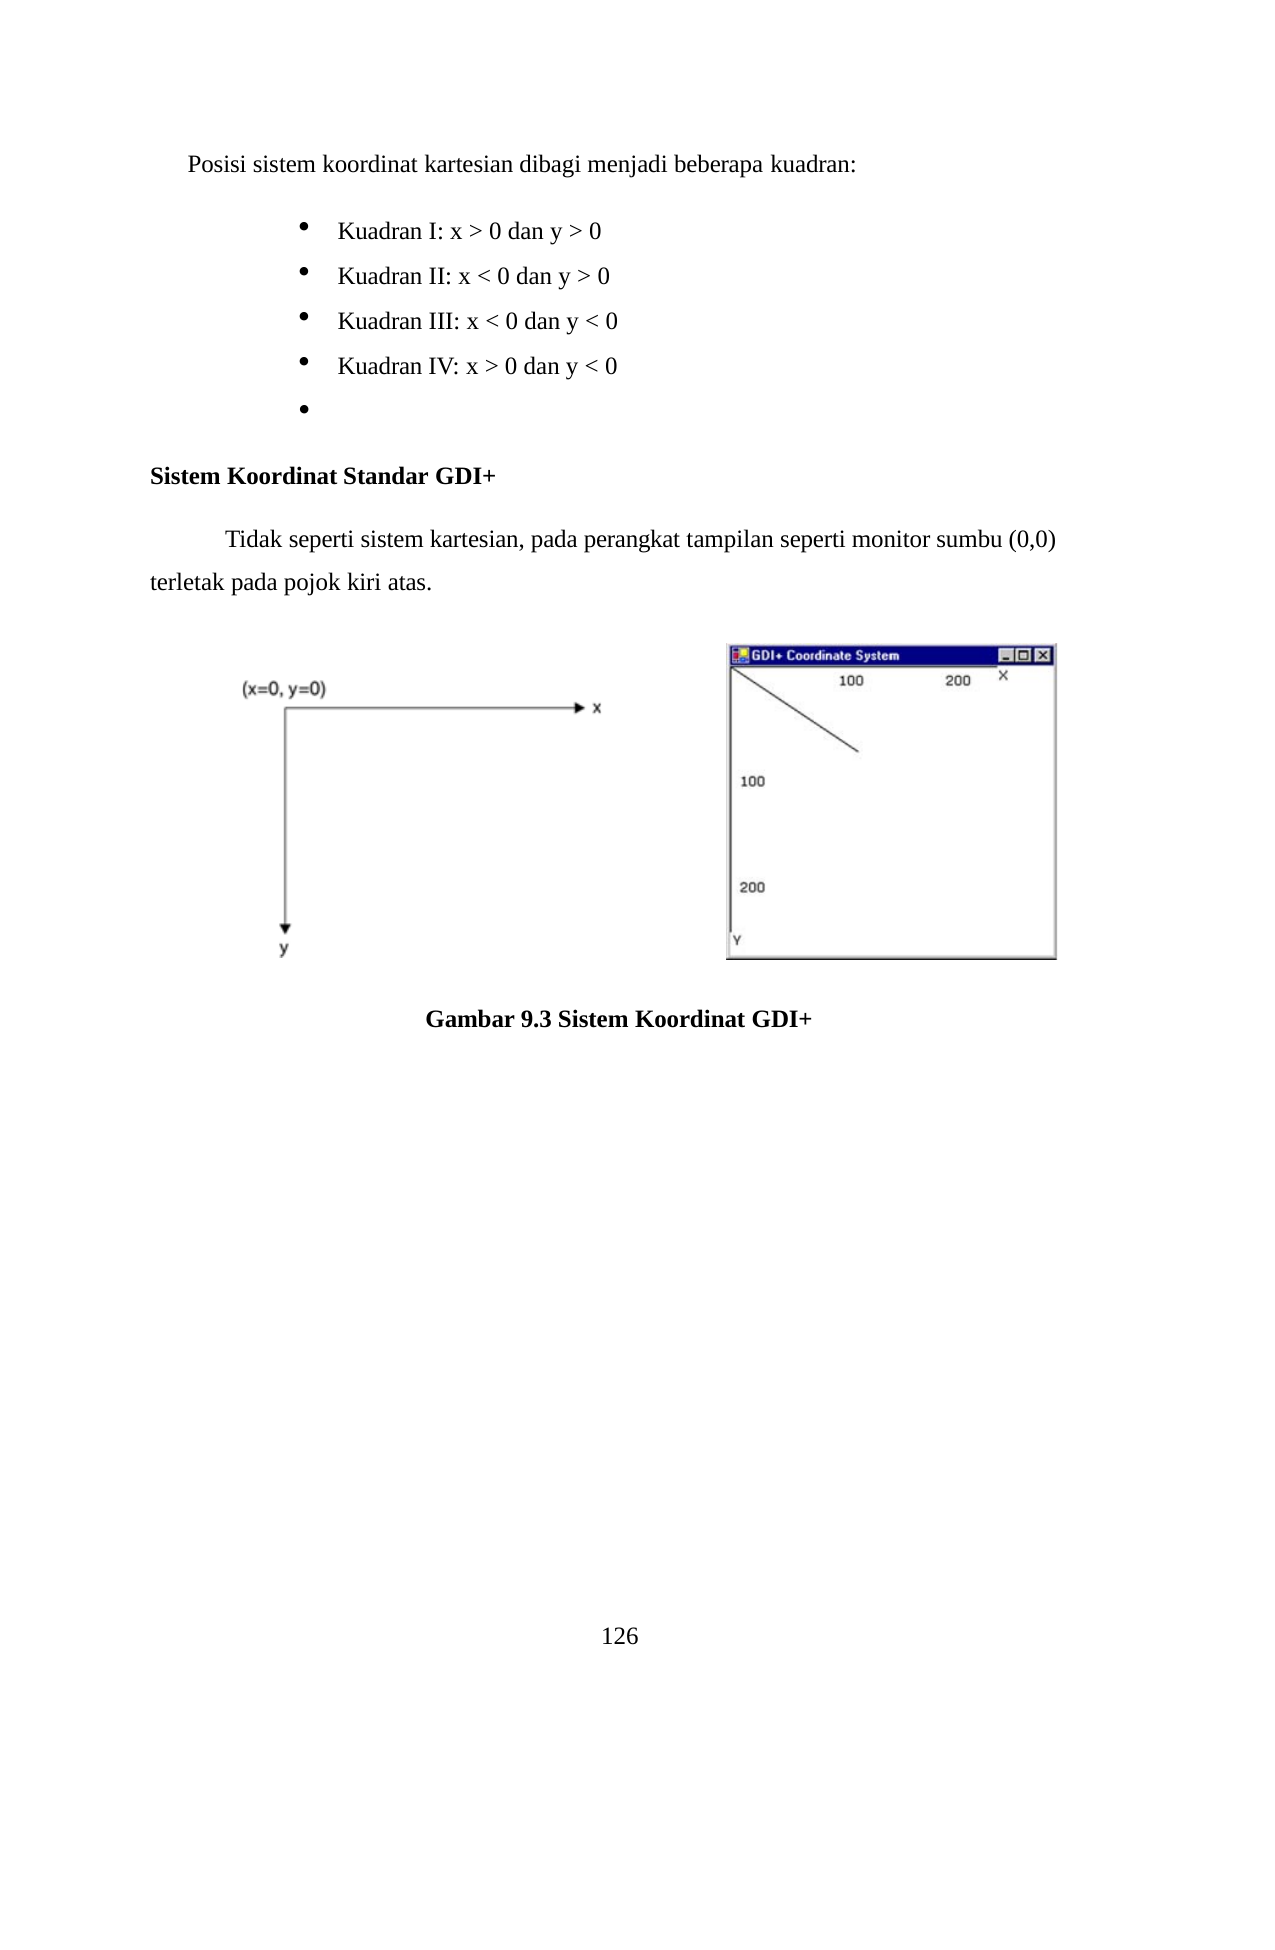

Posisi sistem koordinat kartesian dibagi menjadi beberapa kuadran:

Kuadran I: x > 0 dan y > 0
Kuadran II: x < 0 dan y > 0
Kuadran III: x < 0 dan y < 0
Kuadran IV: x > 0 dan y < 0
•

Sistem Koordinat Standar GDI+
Tidak seperti sistem kartesian, pada perangkat tampilan seperti monitor sumbu (0,0)  terletak pada pojok kiri atas.

Gambar 9.3 Sistem Koordinat GDI+
126